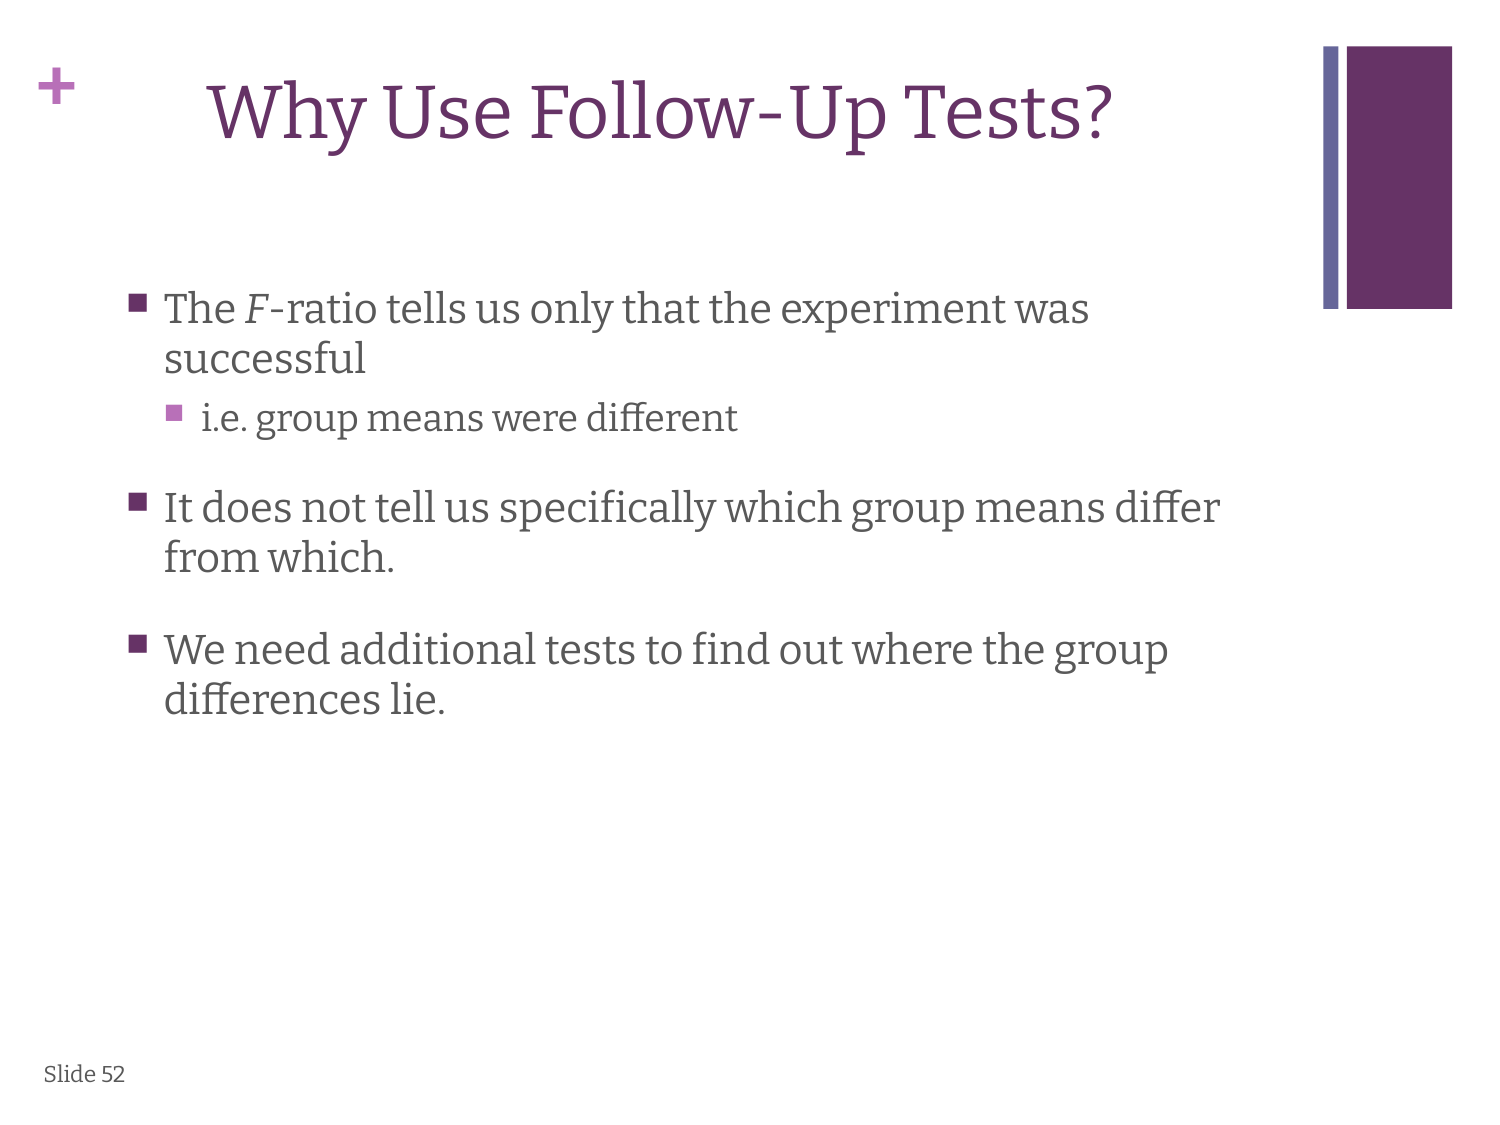

# Why Use Follow-Up Tests?
The F-ratio tells us only that the experiment was successful
i.e. group means were different
It does not tell us specifically which group means differ from which.
We need additional tests to find out where the group differences lie.
Slide 52